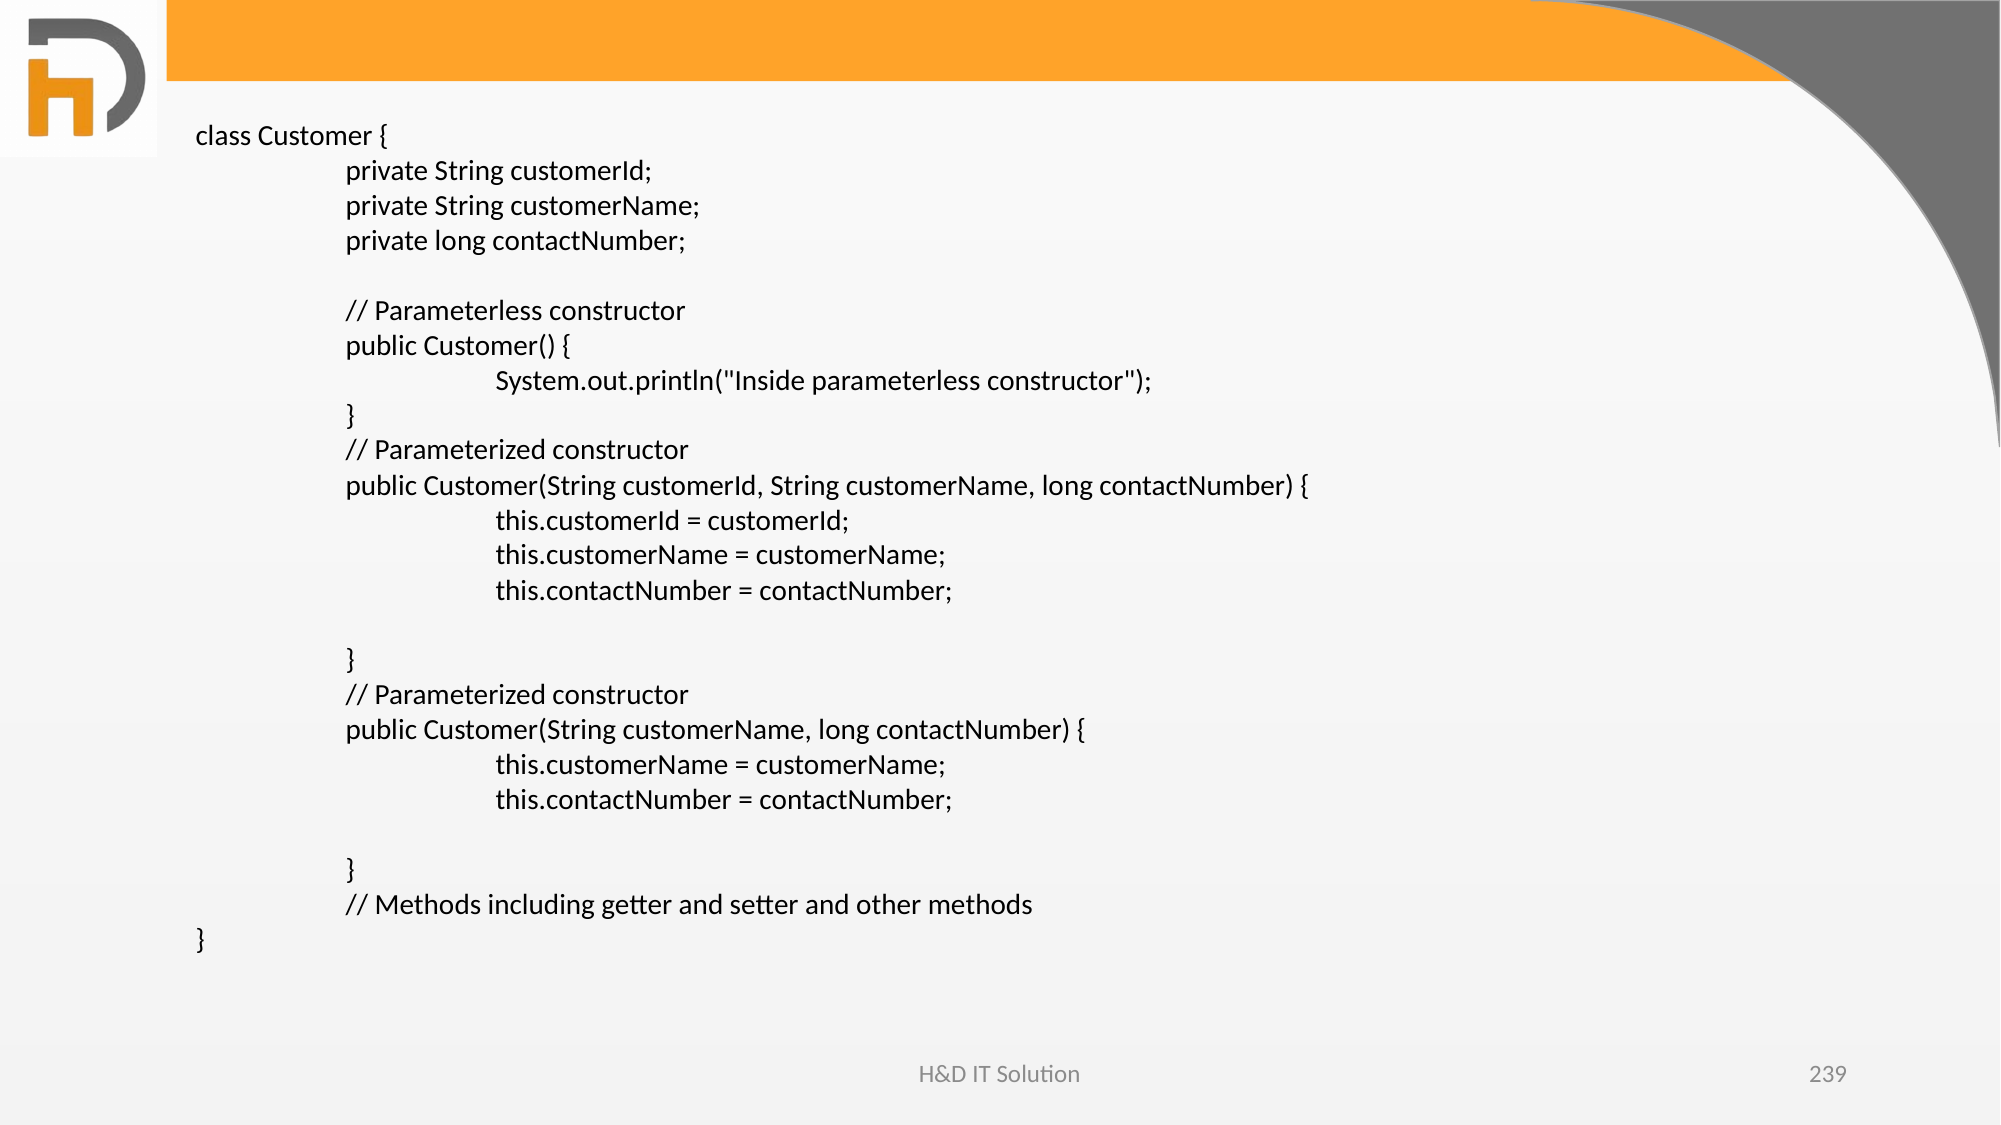

class Customer {
	private String customerId;
	private String customerName;
	private long contactNumber;

	// Parameterless constructor
	public Customer() {
		System.out.println("Inside parameterless constructor");
	}
	// Parameterized constructor
	public Customer(String customerId, String customerName, long contactNumber) {
		this.customerId = customerId;
		this.customerName = customerName;
		this.contactNumber = contactNumber;

	}
	// Parameterized constructor
	public Customer(String customerName, long contactNumber) {
		this.customerName = customerName;
		this.contactNumber = contactNumber;

	}
	// Methods including getter and setter and other methods
}

H&D IT Solution
239